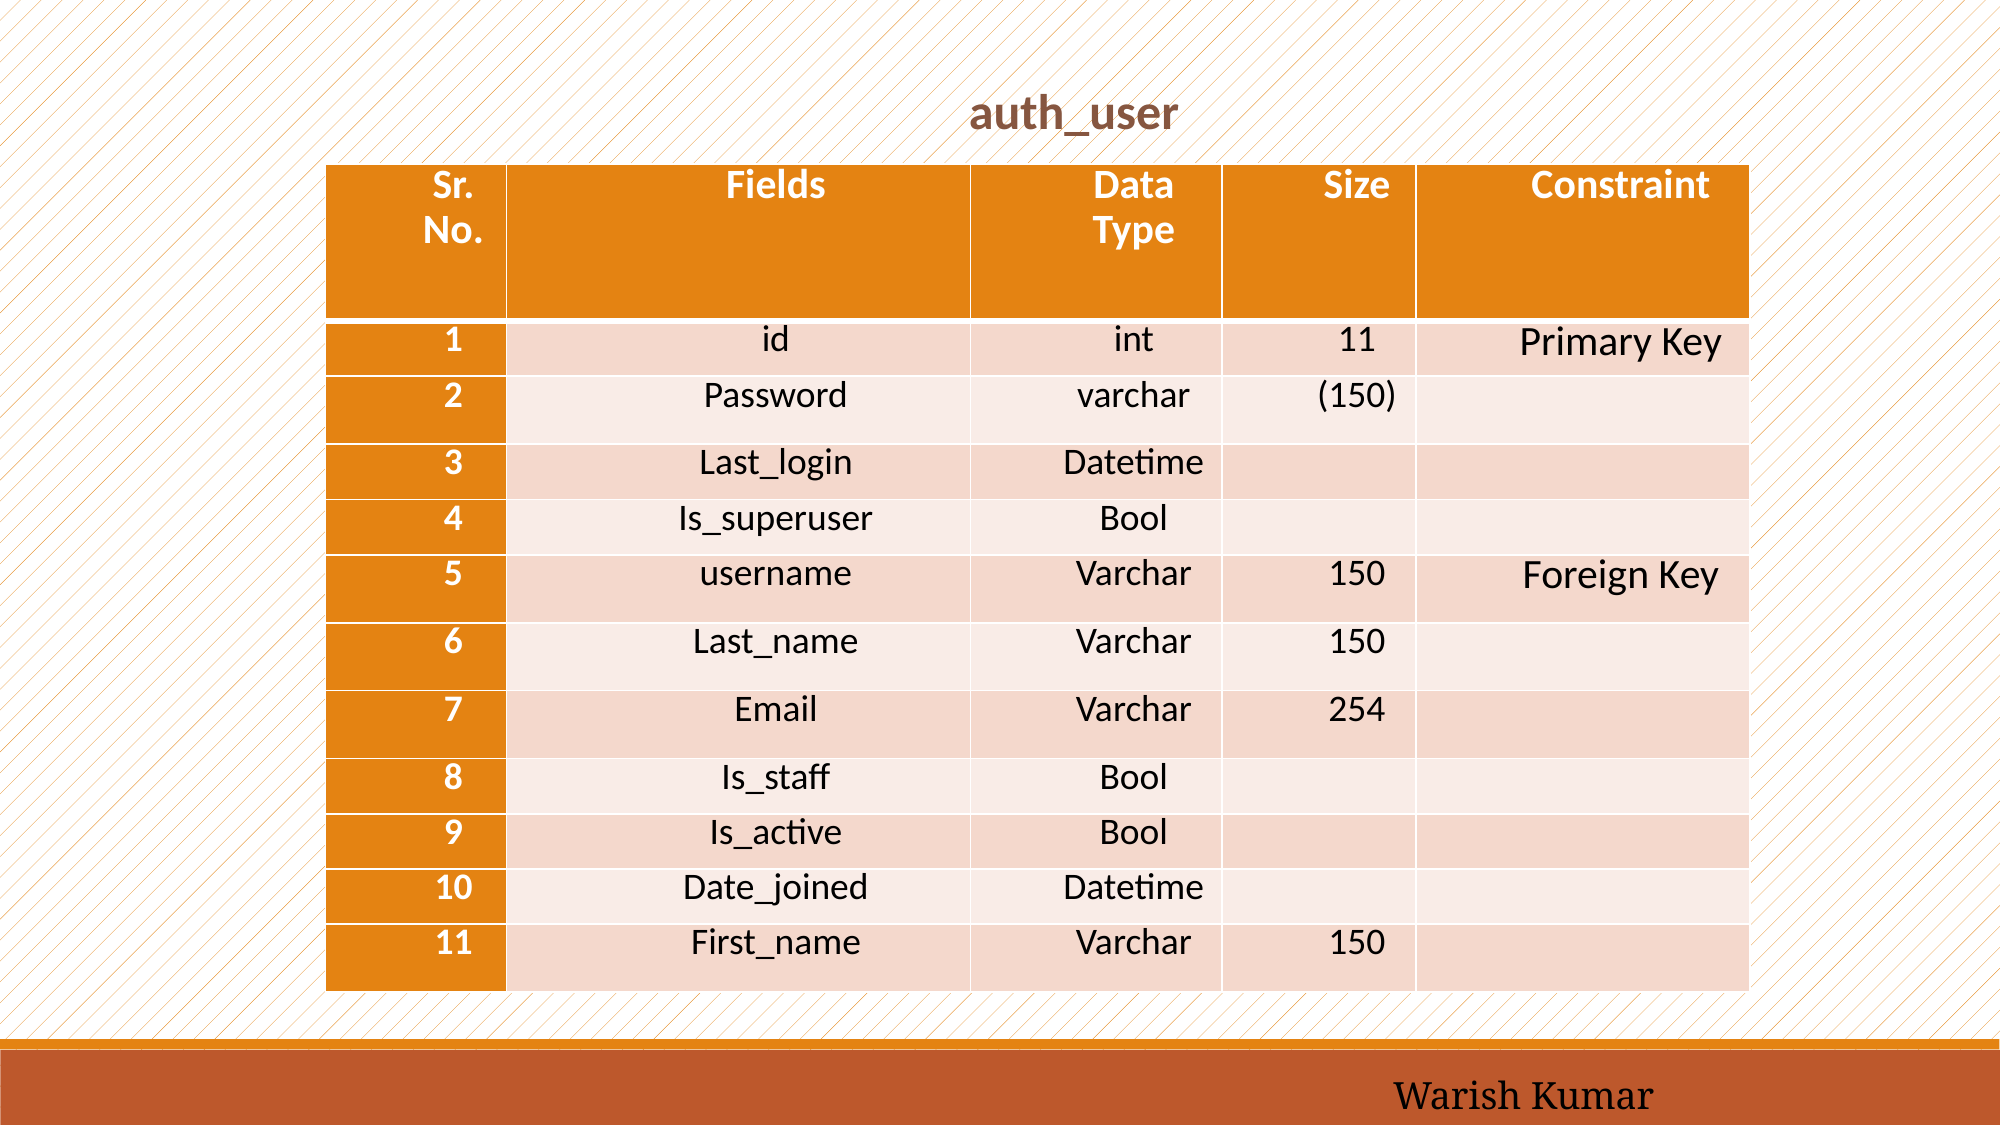

auth_user
| Sr. No. | Fields | Data Type | Size | Constraint |
| --- | --- | --- | --- | --- |
| 1 | id | int | 11 | Primary Key |
| 2 | Password | varchar | (150) |  |
| 3 | Last\_login | Datetime |  |  |
| 4 | Is\_superuser | Bool |  |  |
| 5 | username | Varchar | 150 | Foreign Key |
| 6 | Last\_name | Varchar | 150 |  |
| 7 | Email | Varchar | 254 |  |
| 8 | Is\_staff | Bool |  |  |
| 9 | Is\_active | Bool |  |  |
| 10 | Date\_joined | Datetime |  |  |
| 11 | First\_name | Varchar | 150 |  |
Warish Kumar (205220684014)